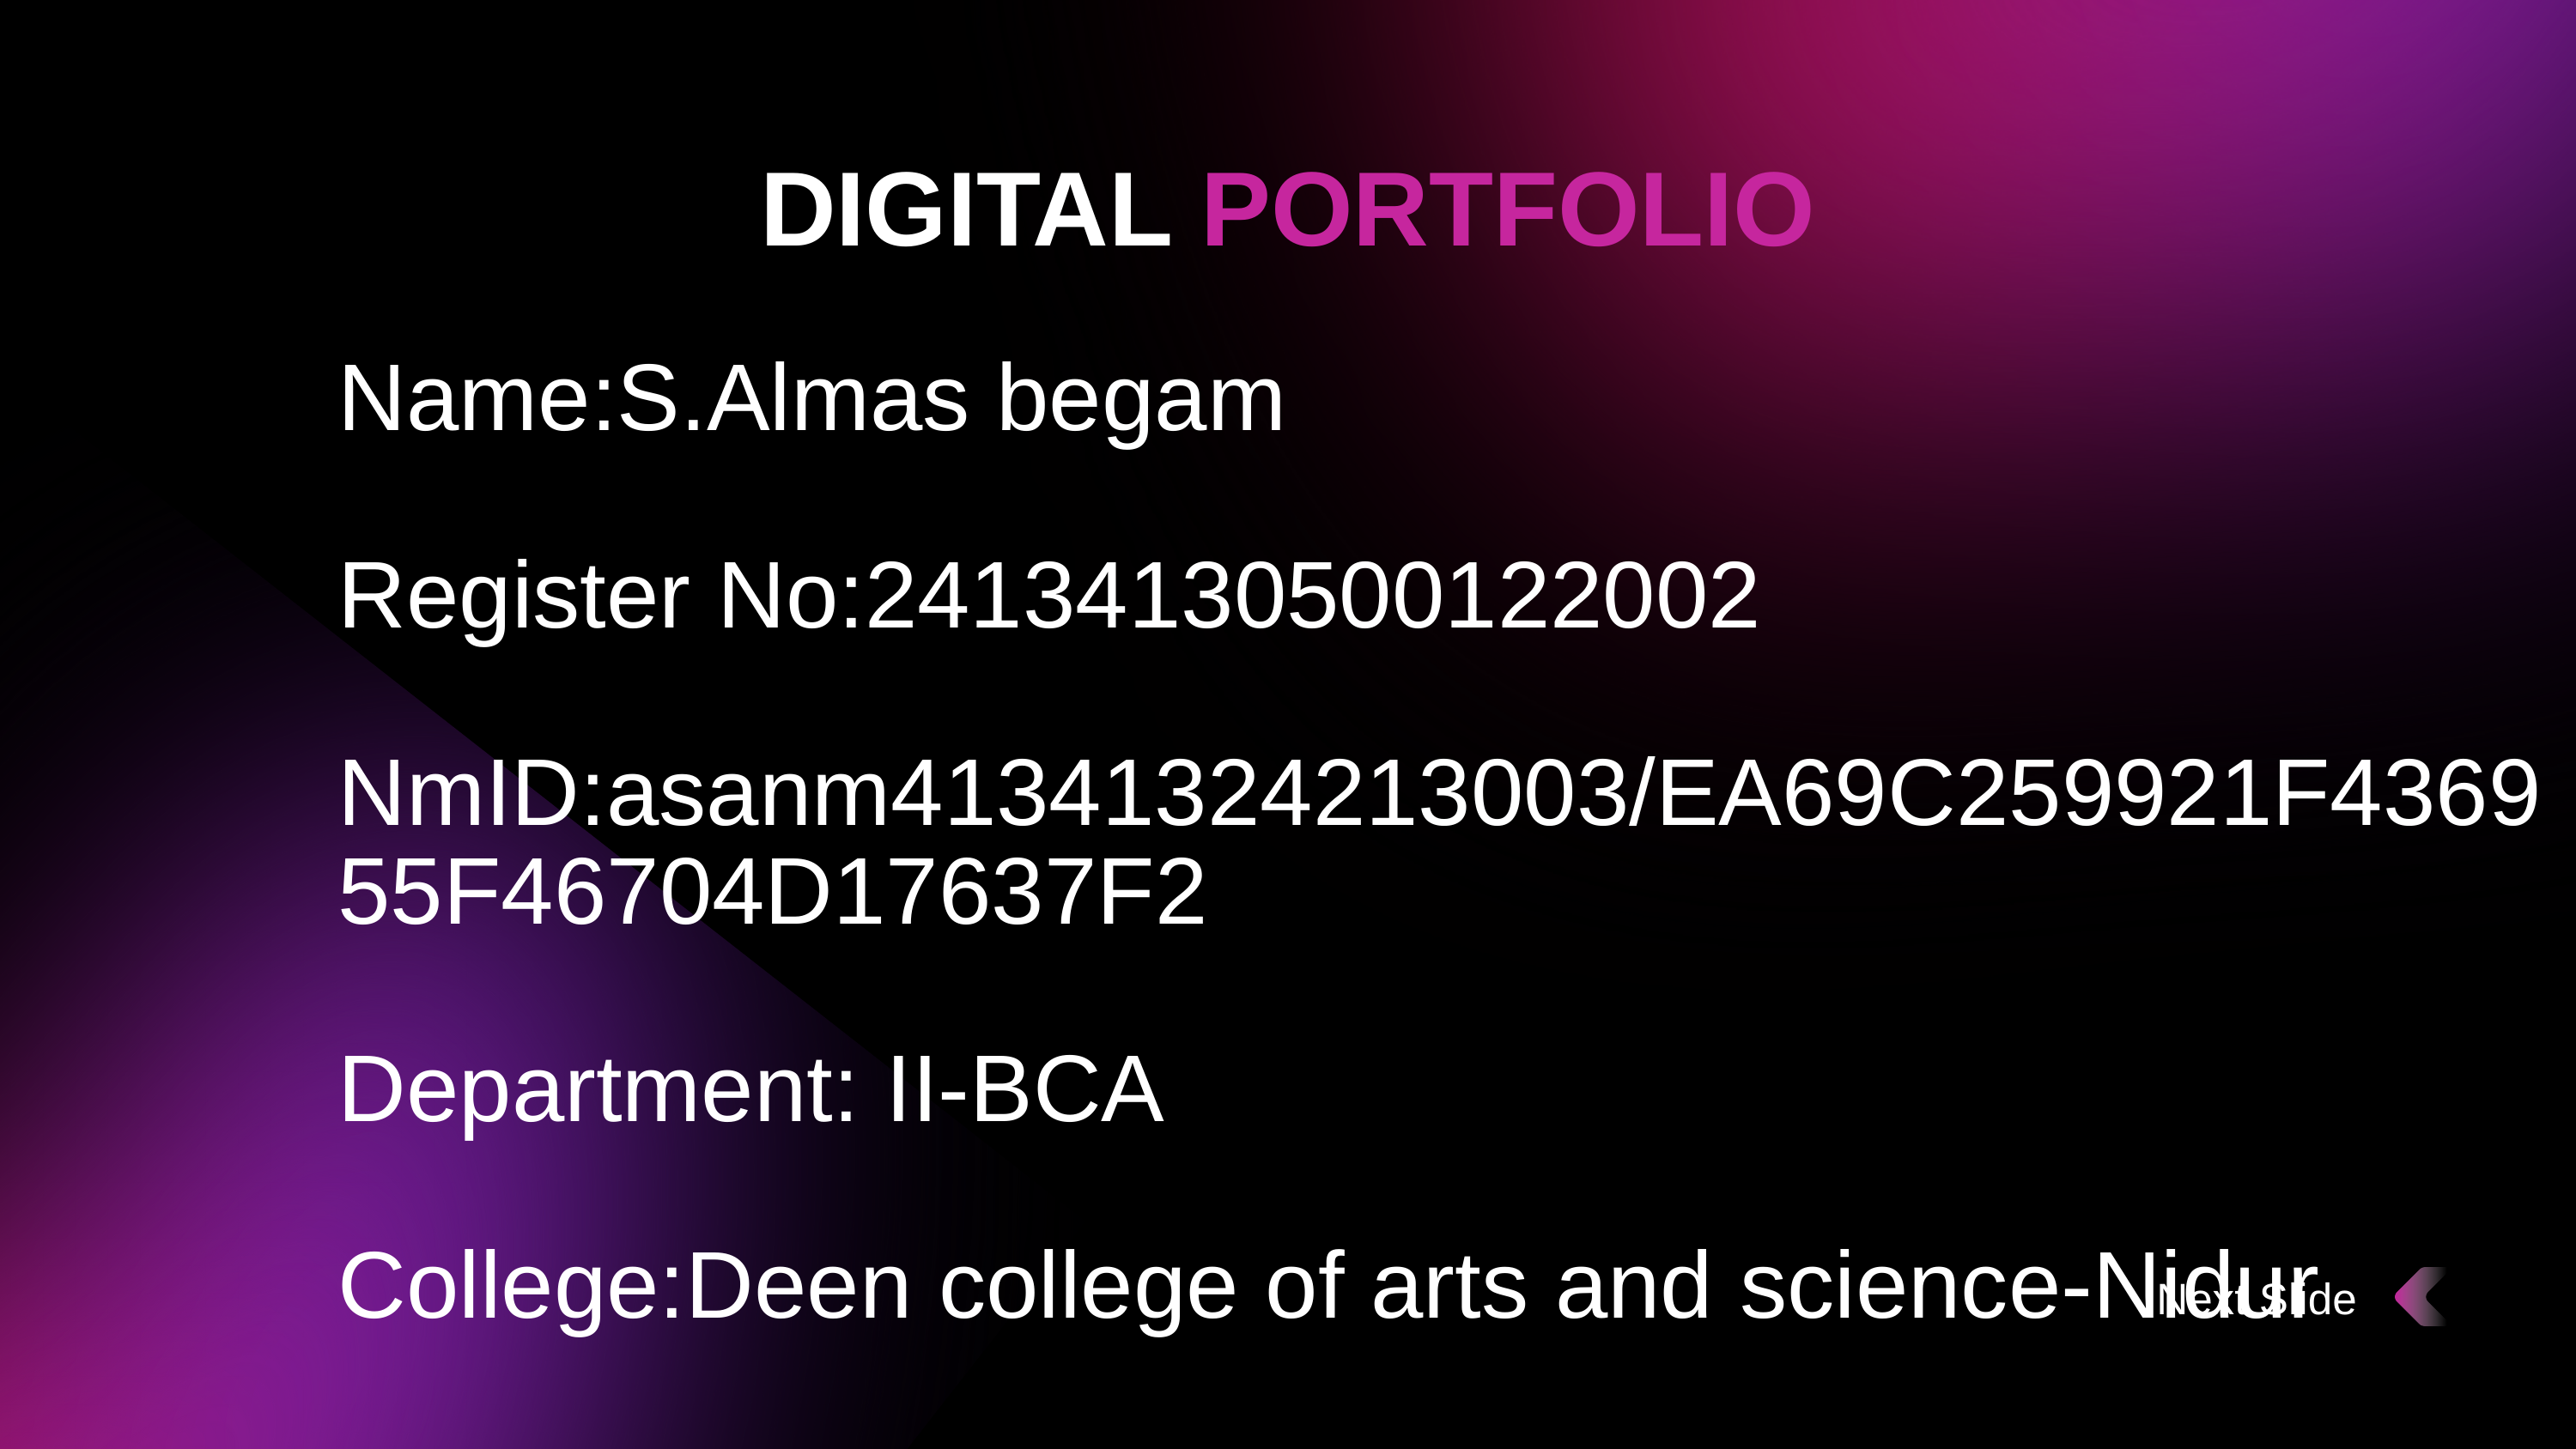

DIGITAL PORTFOLIO
Name:S.Almas begam

Register No:24134130500122002
 NmID:asanm41341324213003/EA69C259921F436955F46704D17637F2

Department: II-BCA

College:Deen college of arts and science-Nidur

Next Slide